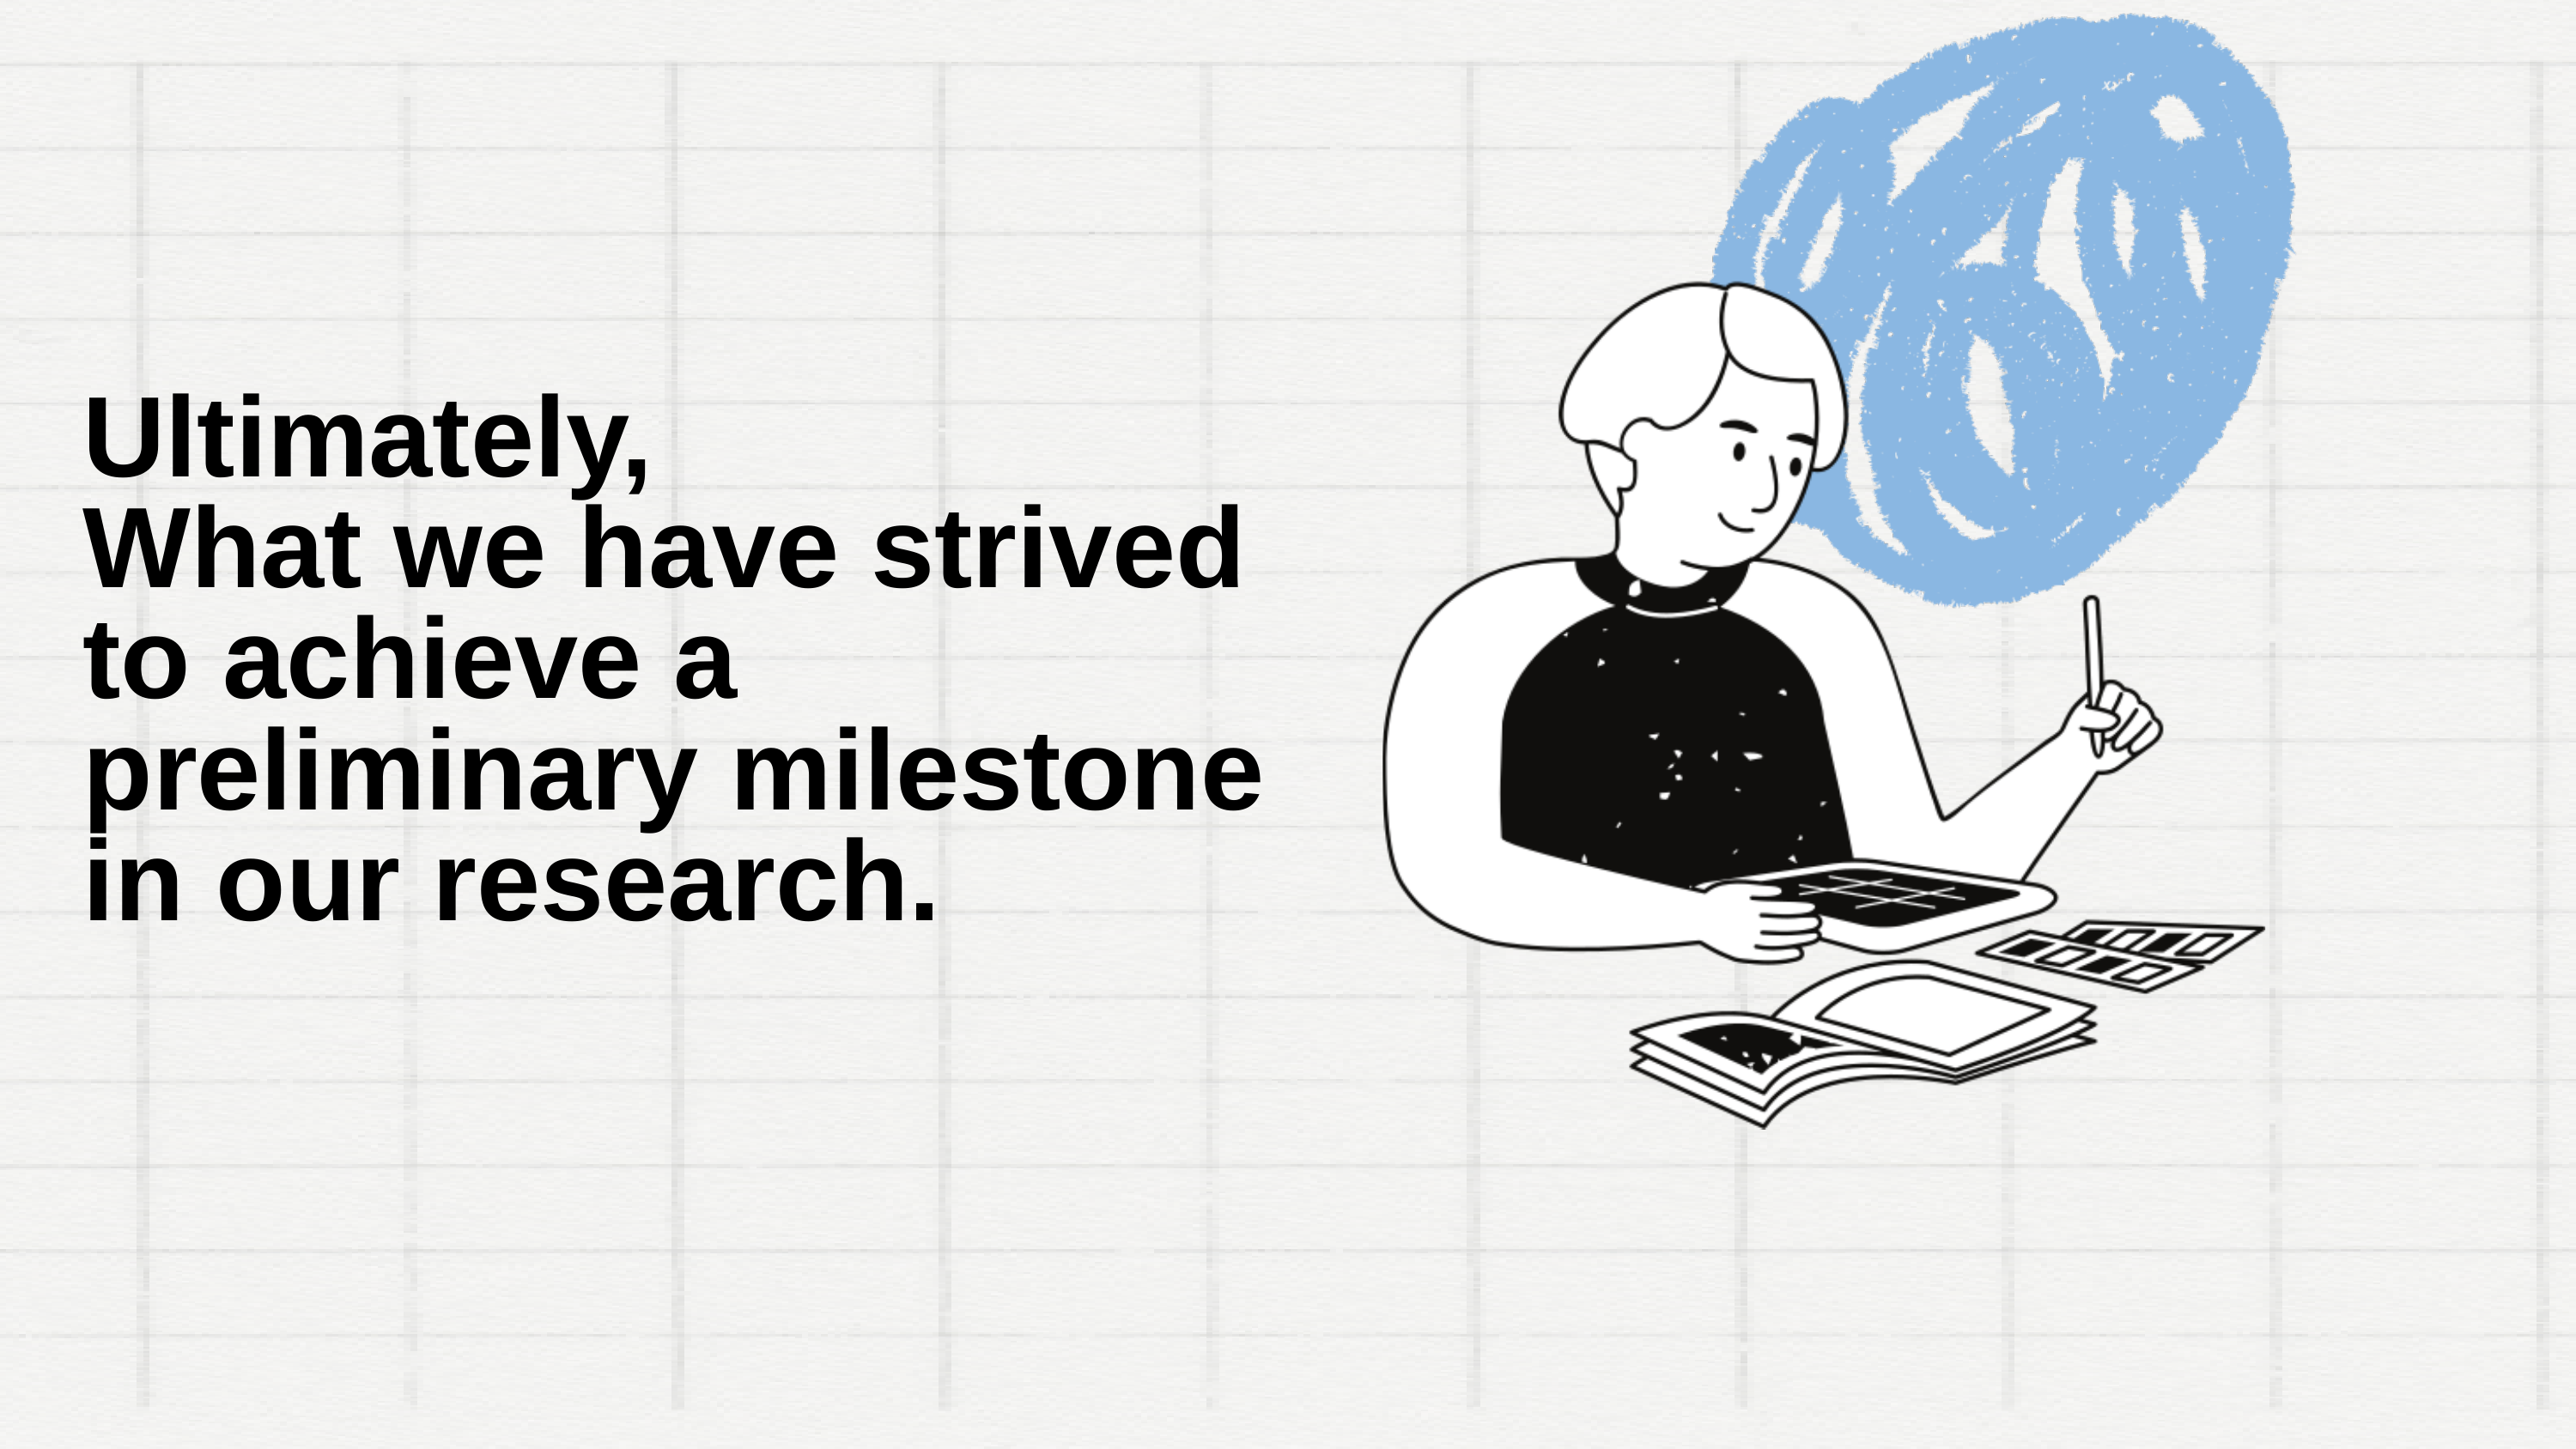

Ultimately,
What we have strived to achieve a preliminary milestone in our research.